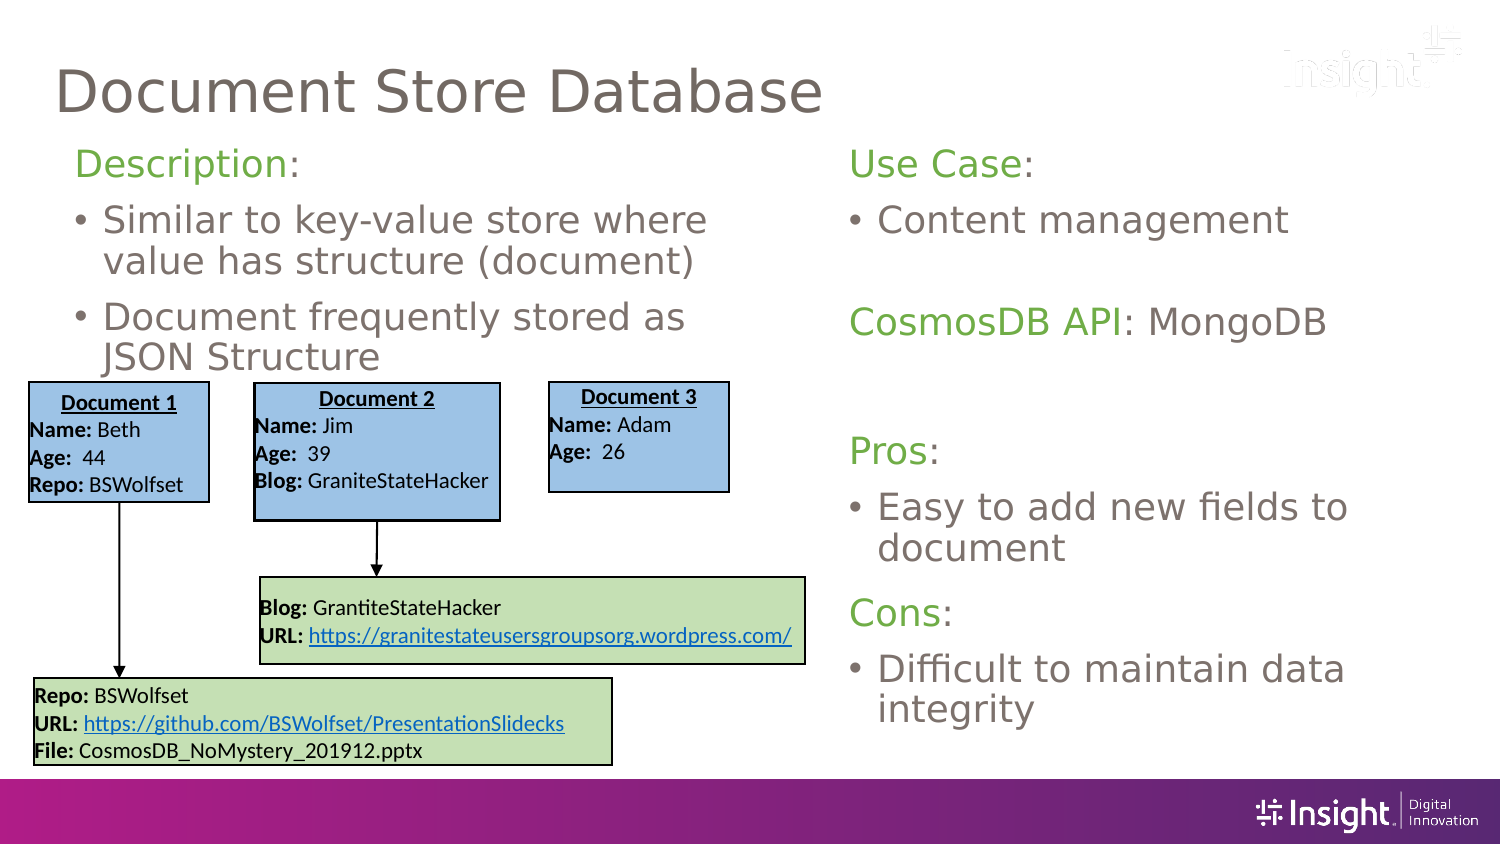

# Document Store Database
Description:
Similar to key-value store where value has structure (document)
Document frequently stored as  JSON Structure

Use Case:
Content management

CosmosDB API: MongoDB

Document 3
Name: Adam
Age:  26

Document 1
Name: Beth
Age:  44
Repo: BSWolfset
Document 2
Name: Jim
Age:  39
Blog: GraniteStateHacker

Pros:
Easy to add new fields to document

Blog: GrantiteStateHacker
URL: https://granitestateusersgroupsorg.wordpress.com/
Cons:
Difficult to maintain data integrity

Repo: BSWolfset
URL: https://github.com/BSWolfset/PresentationSlidecks
File: CosmosDB_NoMystery_201912.pptx